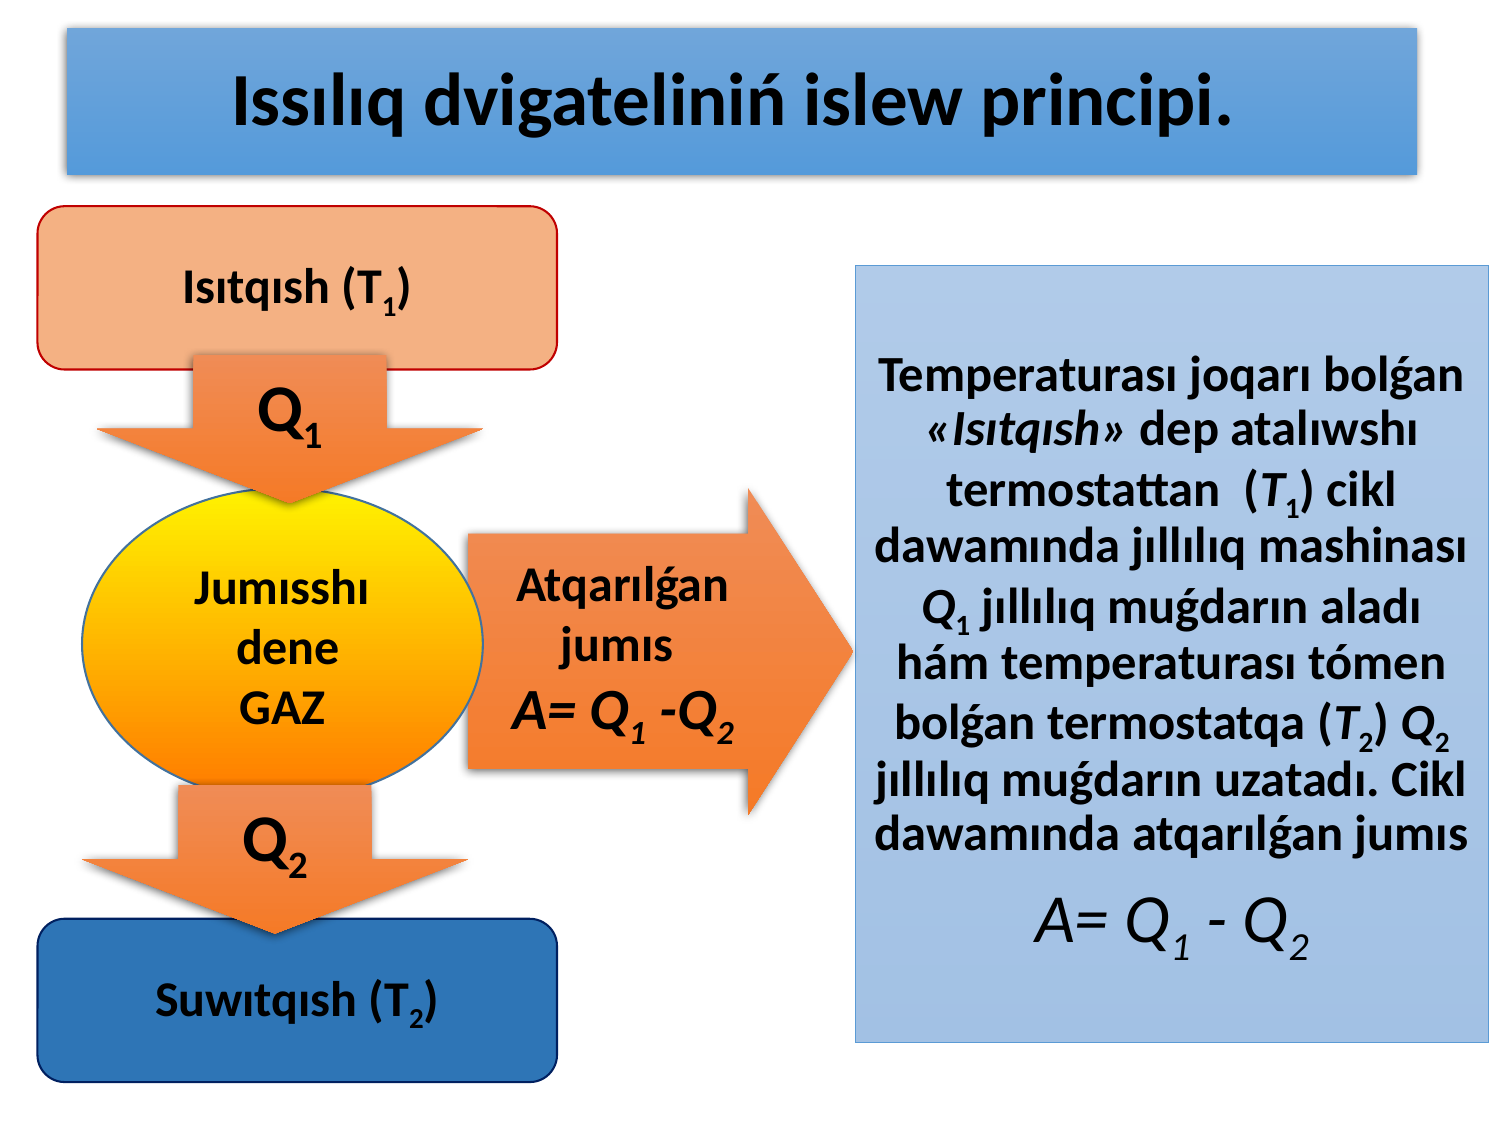

# Issılıq dvigateliniń islew principi.
Isıtqısh (Т1)

Temperaturası joqarı bolǵan «Isıtqısh» dep atalıwshı termostattan  (Т1) cikl dawamında jıllılıq mashinası Q1 jıllılıq muǵdarın aladı hám temperaturası tómen bolǵan termostatqa (Т2) Q2 jıllılıq muǵdarın uzatadı. Cikl dawamında atqarılǵan jumıs
А= Q1 - Q2
Q1
Jumısshı
 dene
 GAZ

Atqarılǵan jumıs
А= Q1 -Q2

Q2

Suwıtqısh (Т2)